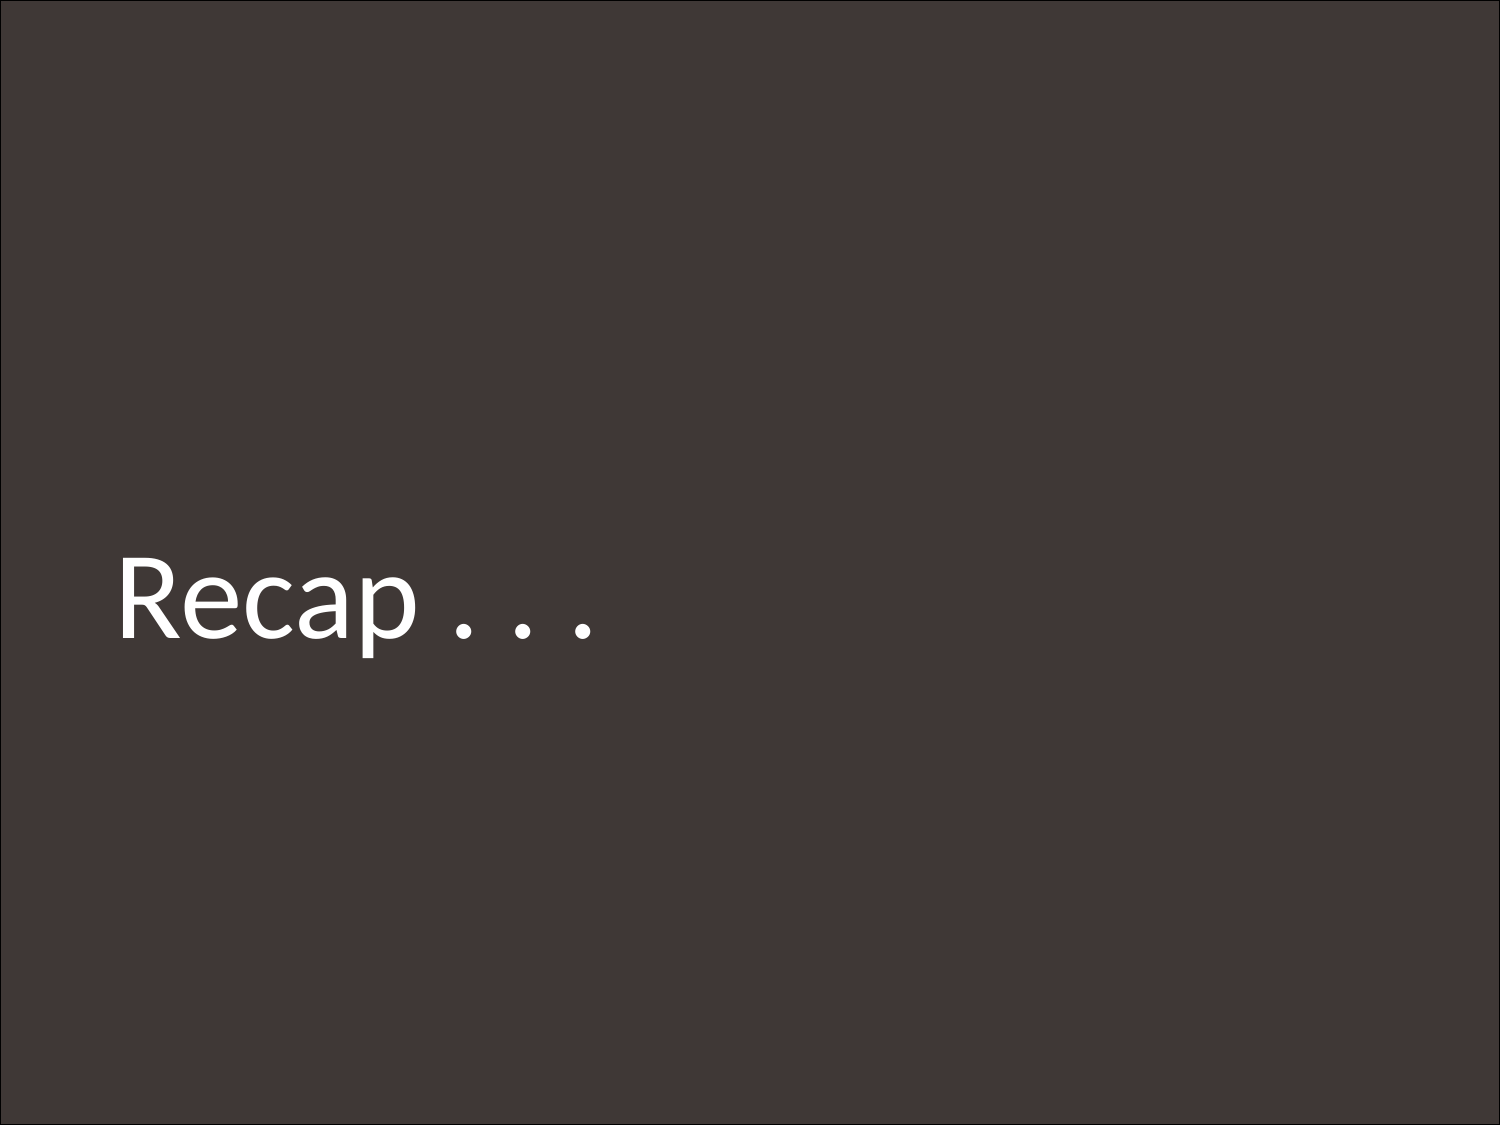

Monetization delivers on
Alignment btwn marketing and IT
Efficiency
ROV
And can change the game for you & make you a digital landlord…
Here’s how…
Recap . . .